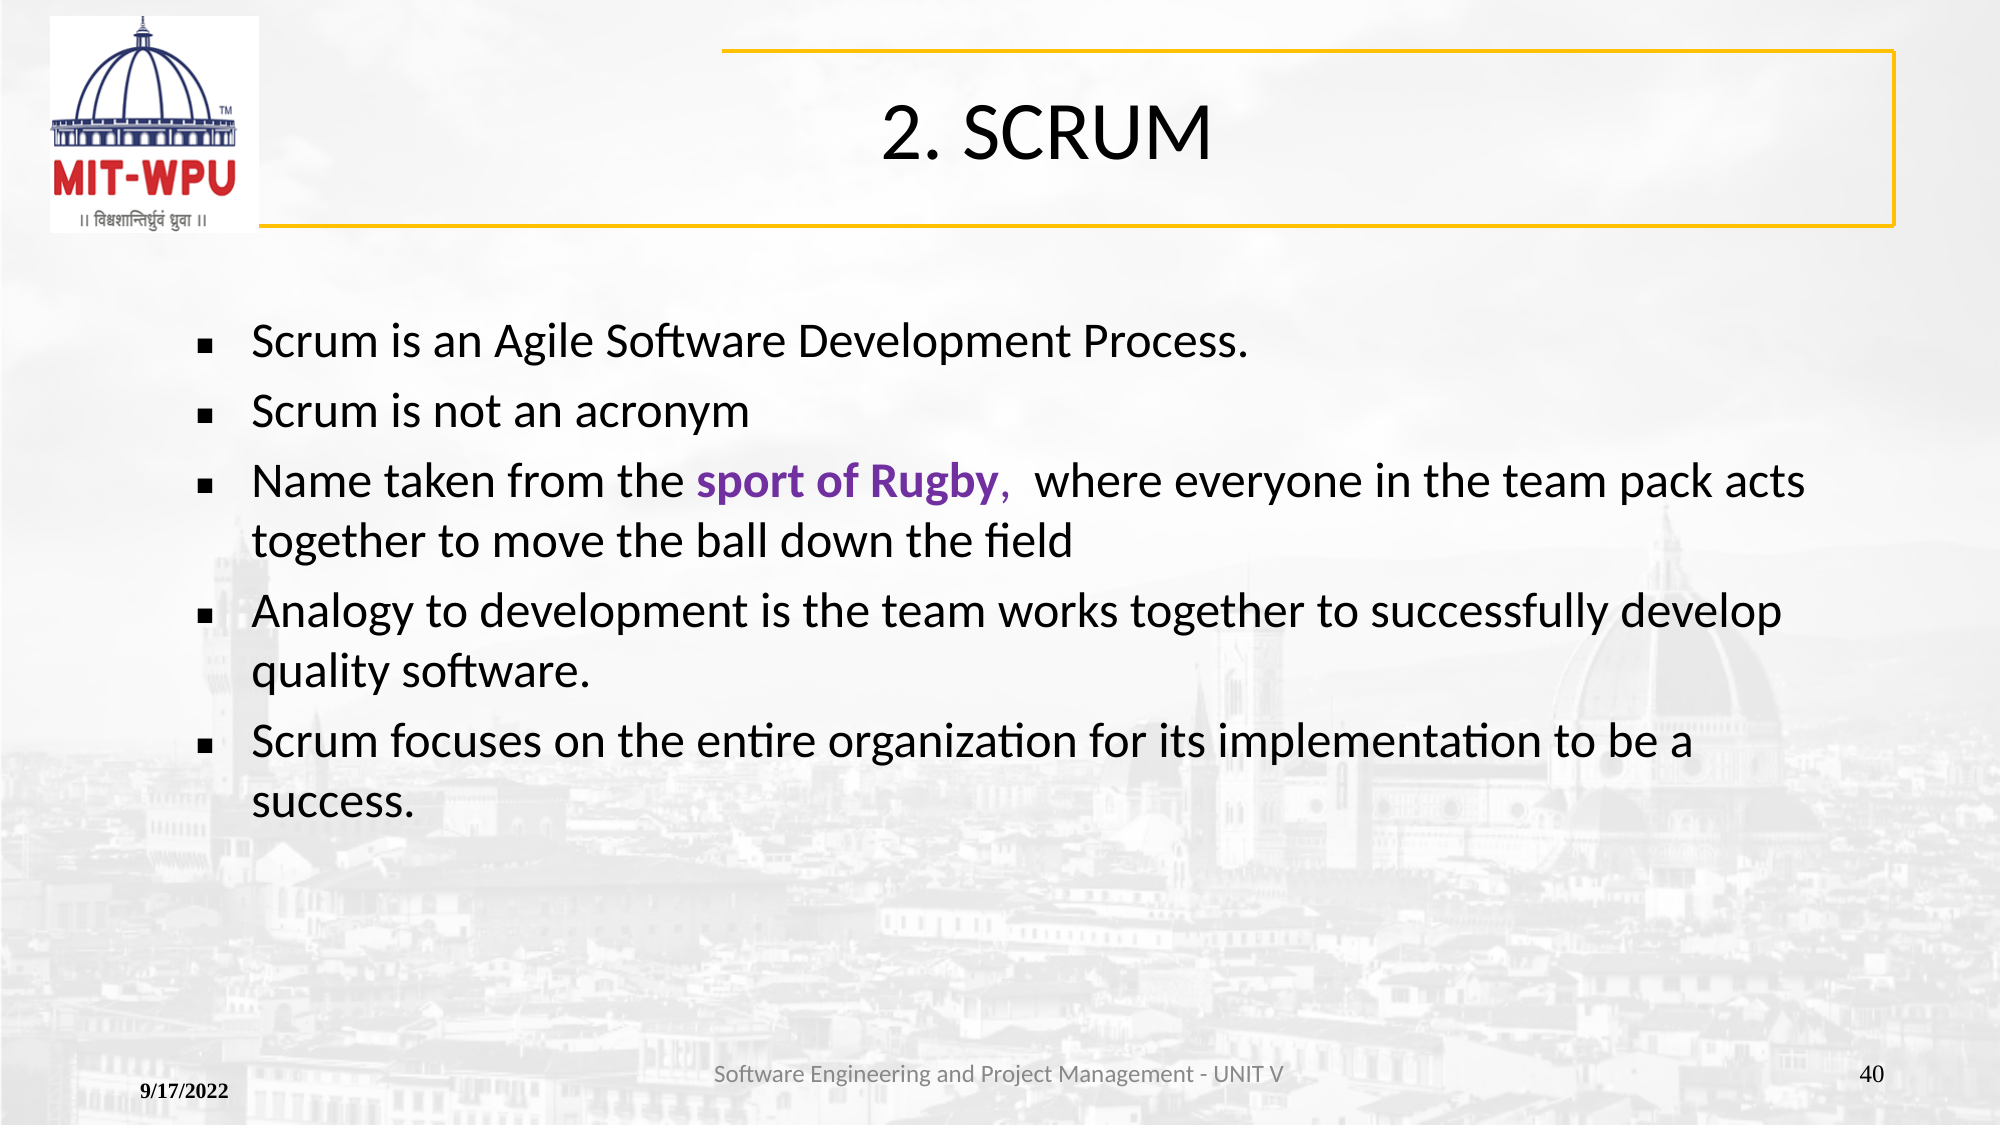

# 2. SCRUM
Scrum is an Agile Software Development Process.
Scrum is not an acronym
Name taken from the sport of Rugby,  where everyone in the team pack acts together to move the ball down the field
Analogy to development is the team works together to successfully develop quality software.
Scrum focuses on the entire organization for its implementation to be a success.

Software Engineering and Project Management - UNIT V
40
9/17/2022